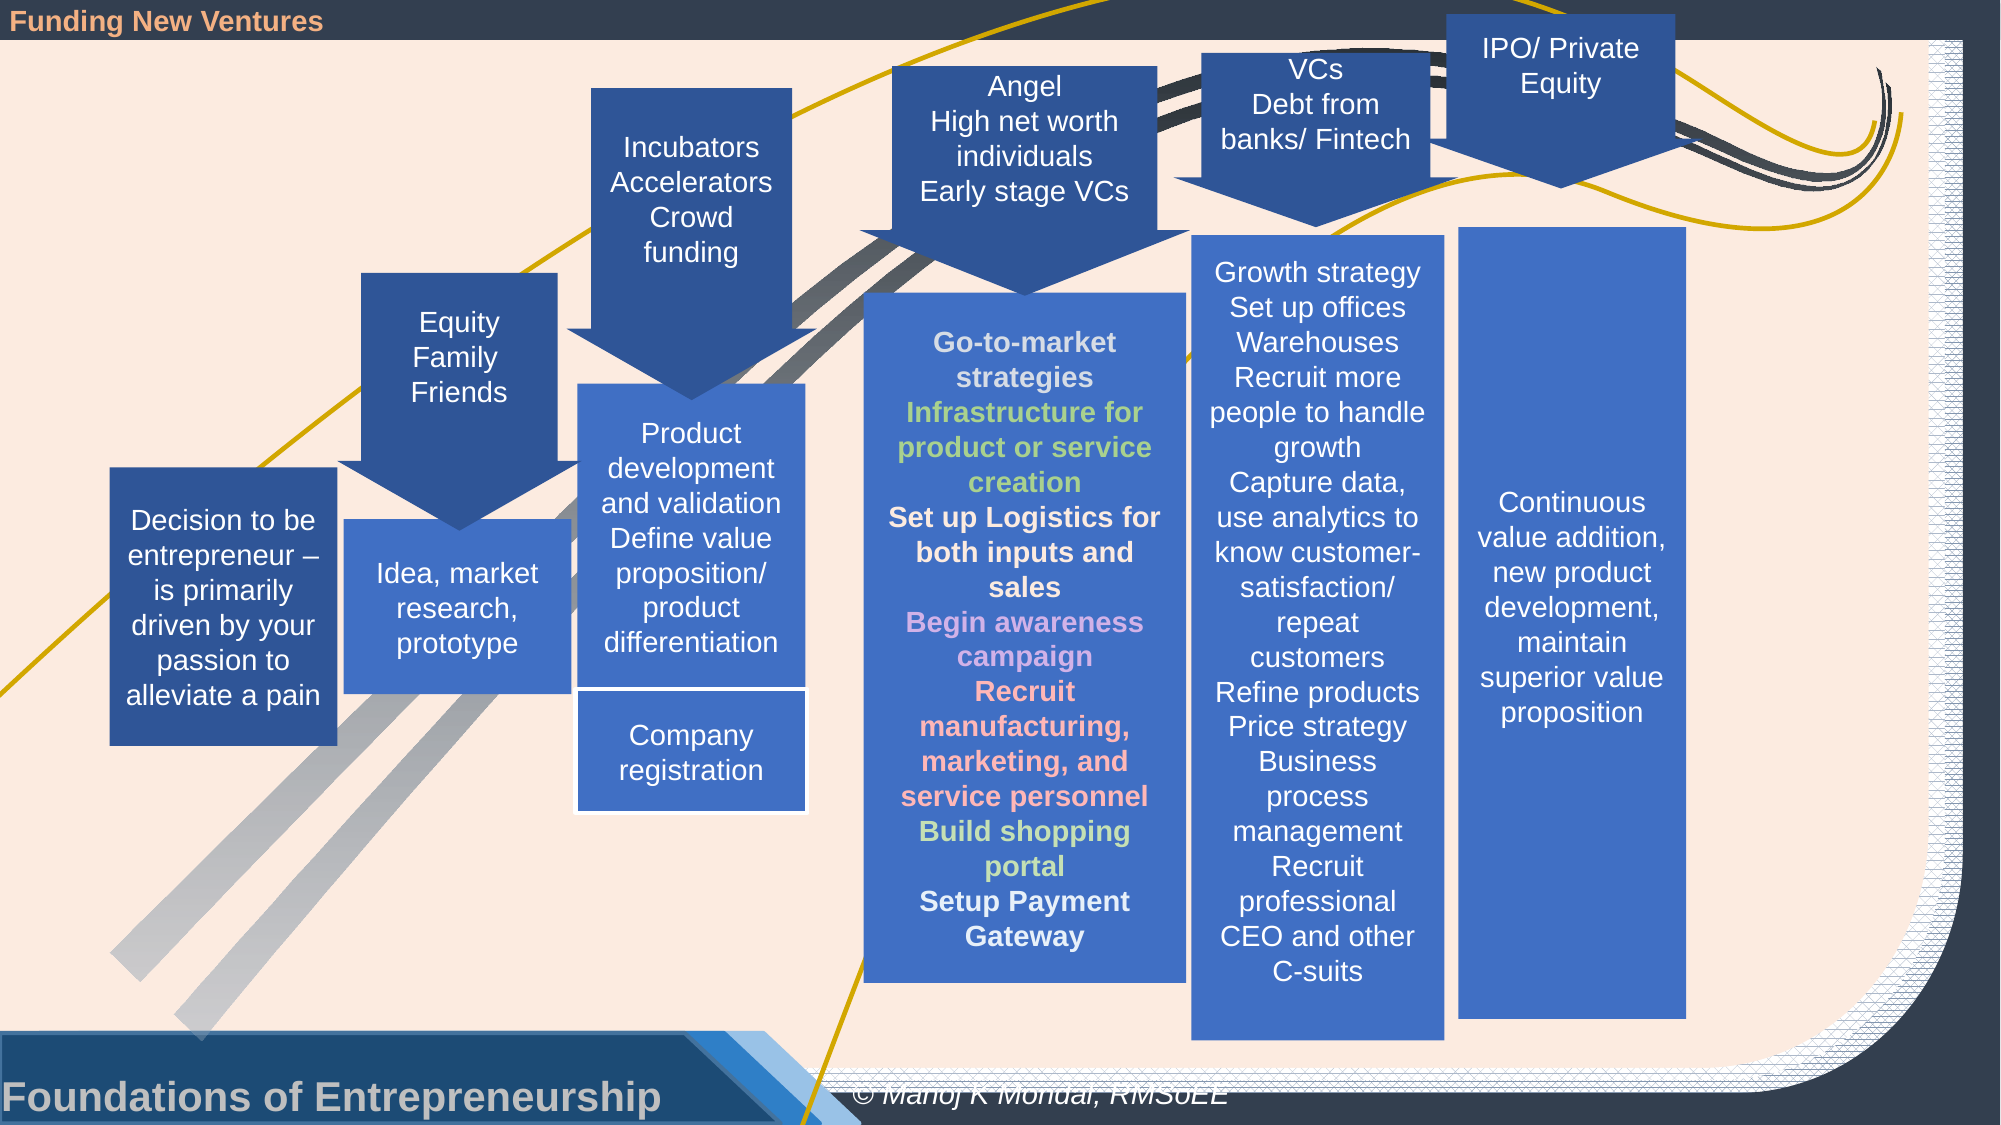

IPO/ Private Equity

VCs
Debt from banks/ Fintech

Angel
High net worth individuals
Early stage VCs

Incubators
Accelerators
Crowd funding

Continuous value addition, new product development, maintain superior value proposition

Growth strategy
Set up offices
Warehouses
Recruit more people to handle growth
Capture data, use analytics to know customer-satisfaction/ repeat customers
Refine products
Price strategy
Business process management
Recruit professional CEO and other C-suits

Equity
Family
Friends

Go-to-market strategies
Infrastructure for product or service creation
Set up Logistics for both inputs and sales
Begin awareness campaign
Recruit manufacturing, marketing, and service personnel
Build shopping portal
Setup Payment Gateway
Product development and validation
Define value proposition/ product differentiation
Decision to be entrepreneur – is primarily driven by your passion to alleviate a pain
Idea, market research, prototype
Company registration
8